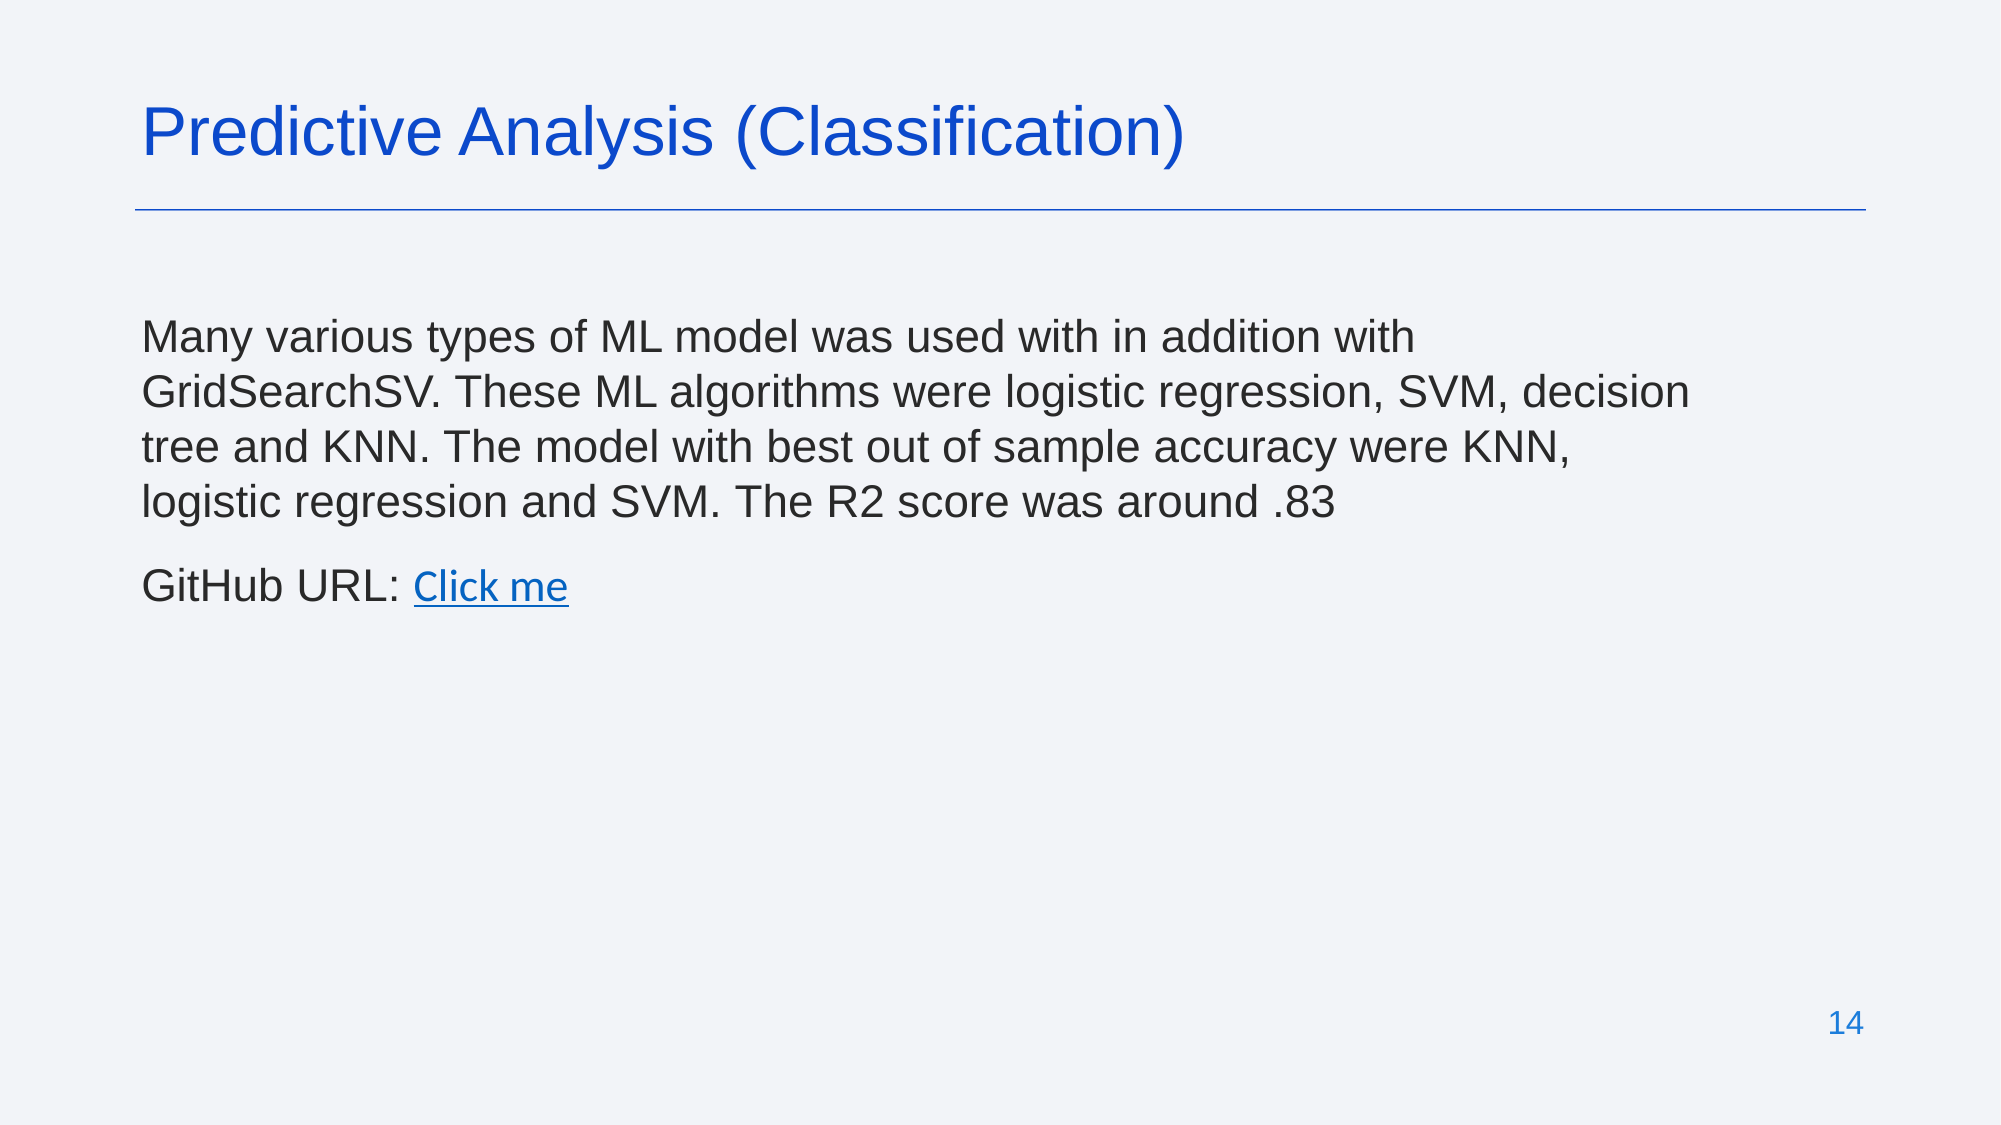

Predictive Analysis (Classification)
Many various types of ML model was used with in addition with GridSearchSV. These ML algorithms were logistic regression, SVM, decision tree and KNN. The model with best out of sample accuracy were KNN, logistic regression and SVM. The R2 score was around .83
GitHub URL: Click me

14